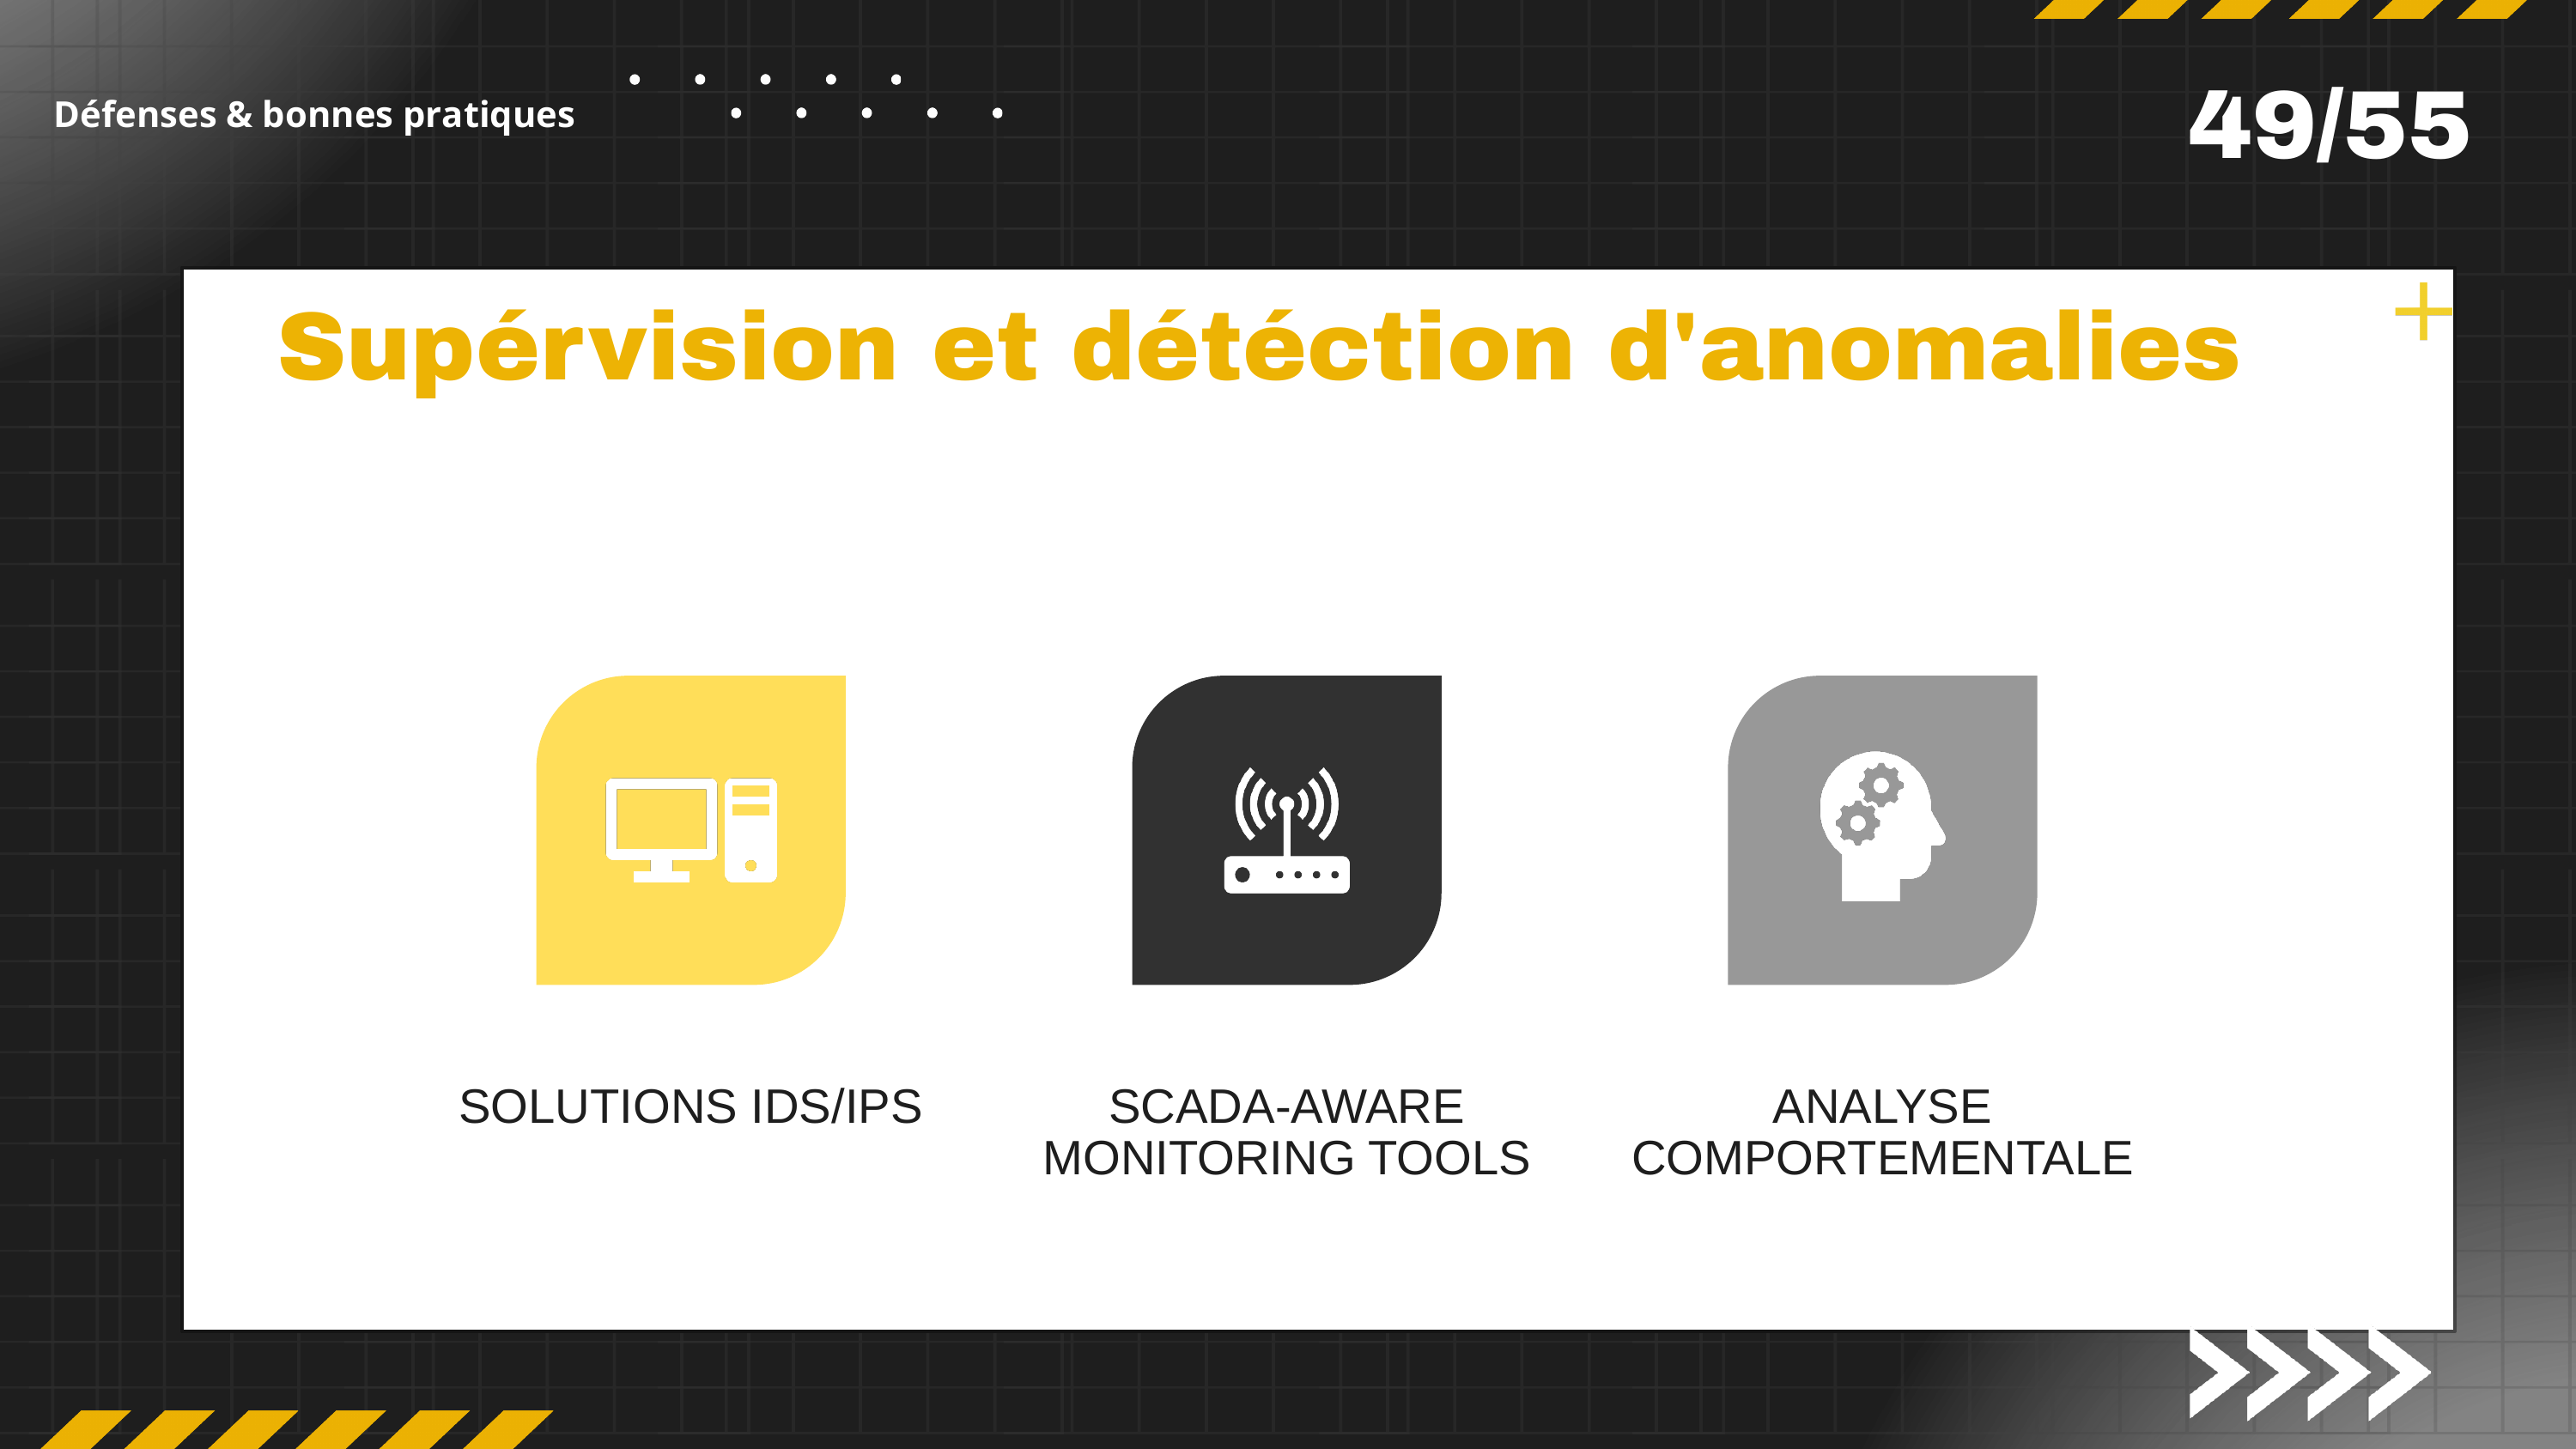

49/55
Défenses & bonnes pratiques

Supérvision et détéction d'anomalies
Solutions IDS/IPS
SCADA-aware monitoring tools
Analyse comportementale